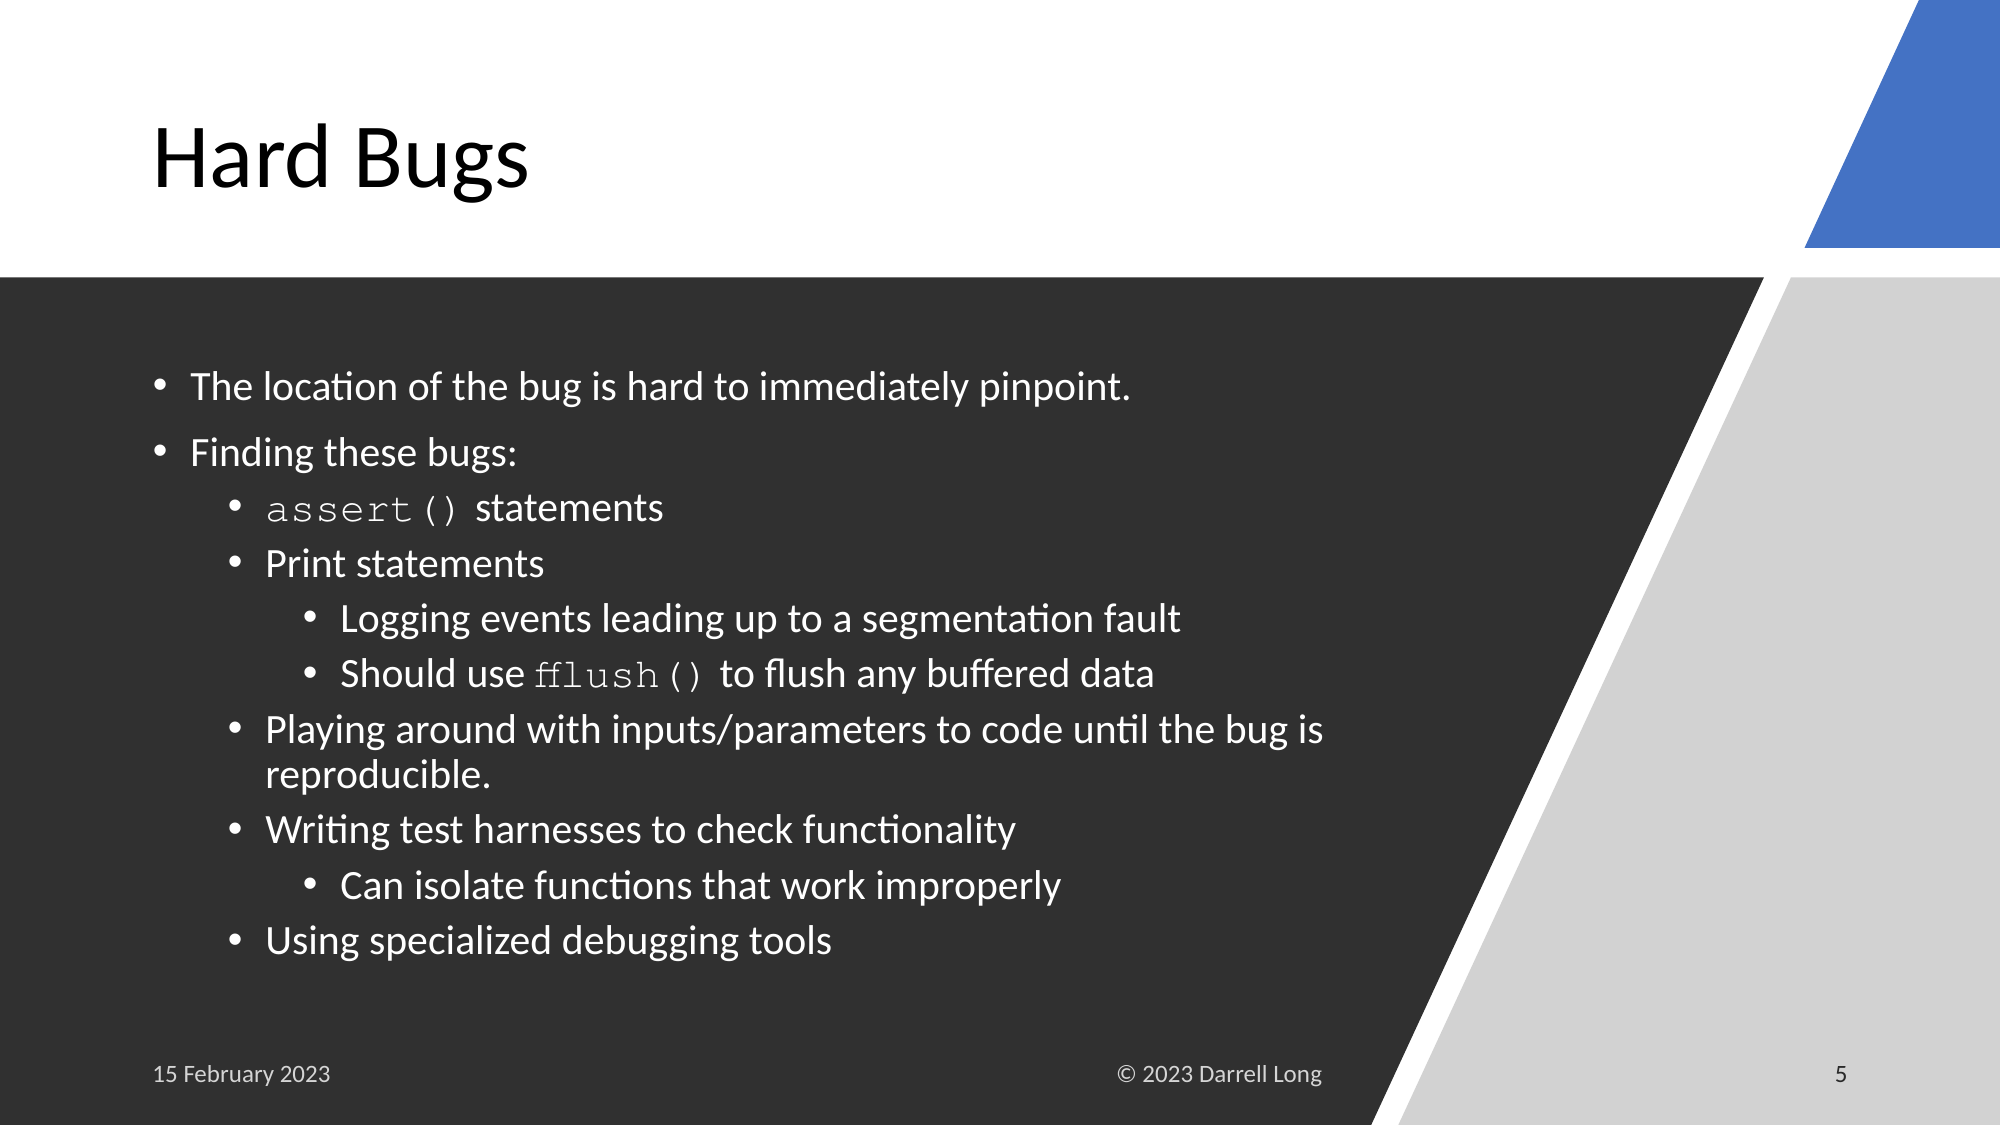

# Hard Bugs

The location of the bug is hard to immediately pinpoint.
Finding these bugs:
assert() statements
Print statements
Logging events leading up to a segmentation fault
Should use fflush() to flush any buffered data
Playing around with inputs/parameters to code until the bug is reproducible.
Writing test harnesses to check functionality
Can isolate functions that work improperly
Using specialized debugging tools
15 February 2023
© 2023 Darrell Long
5